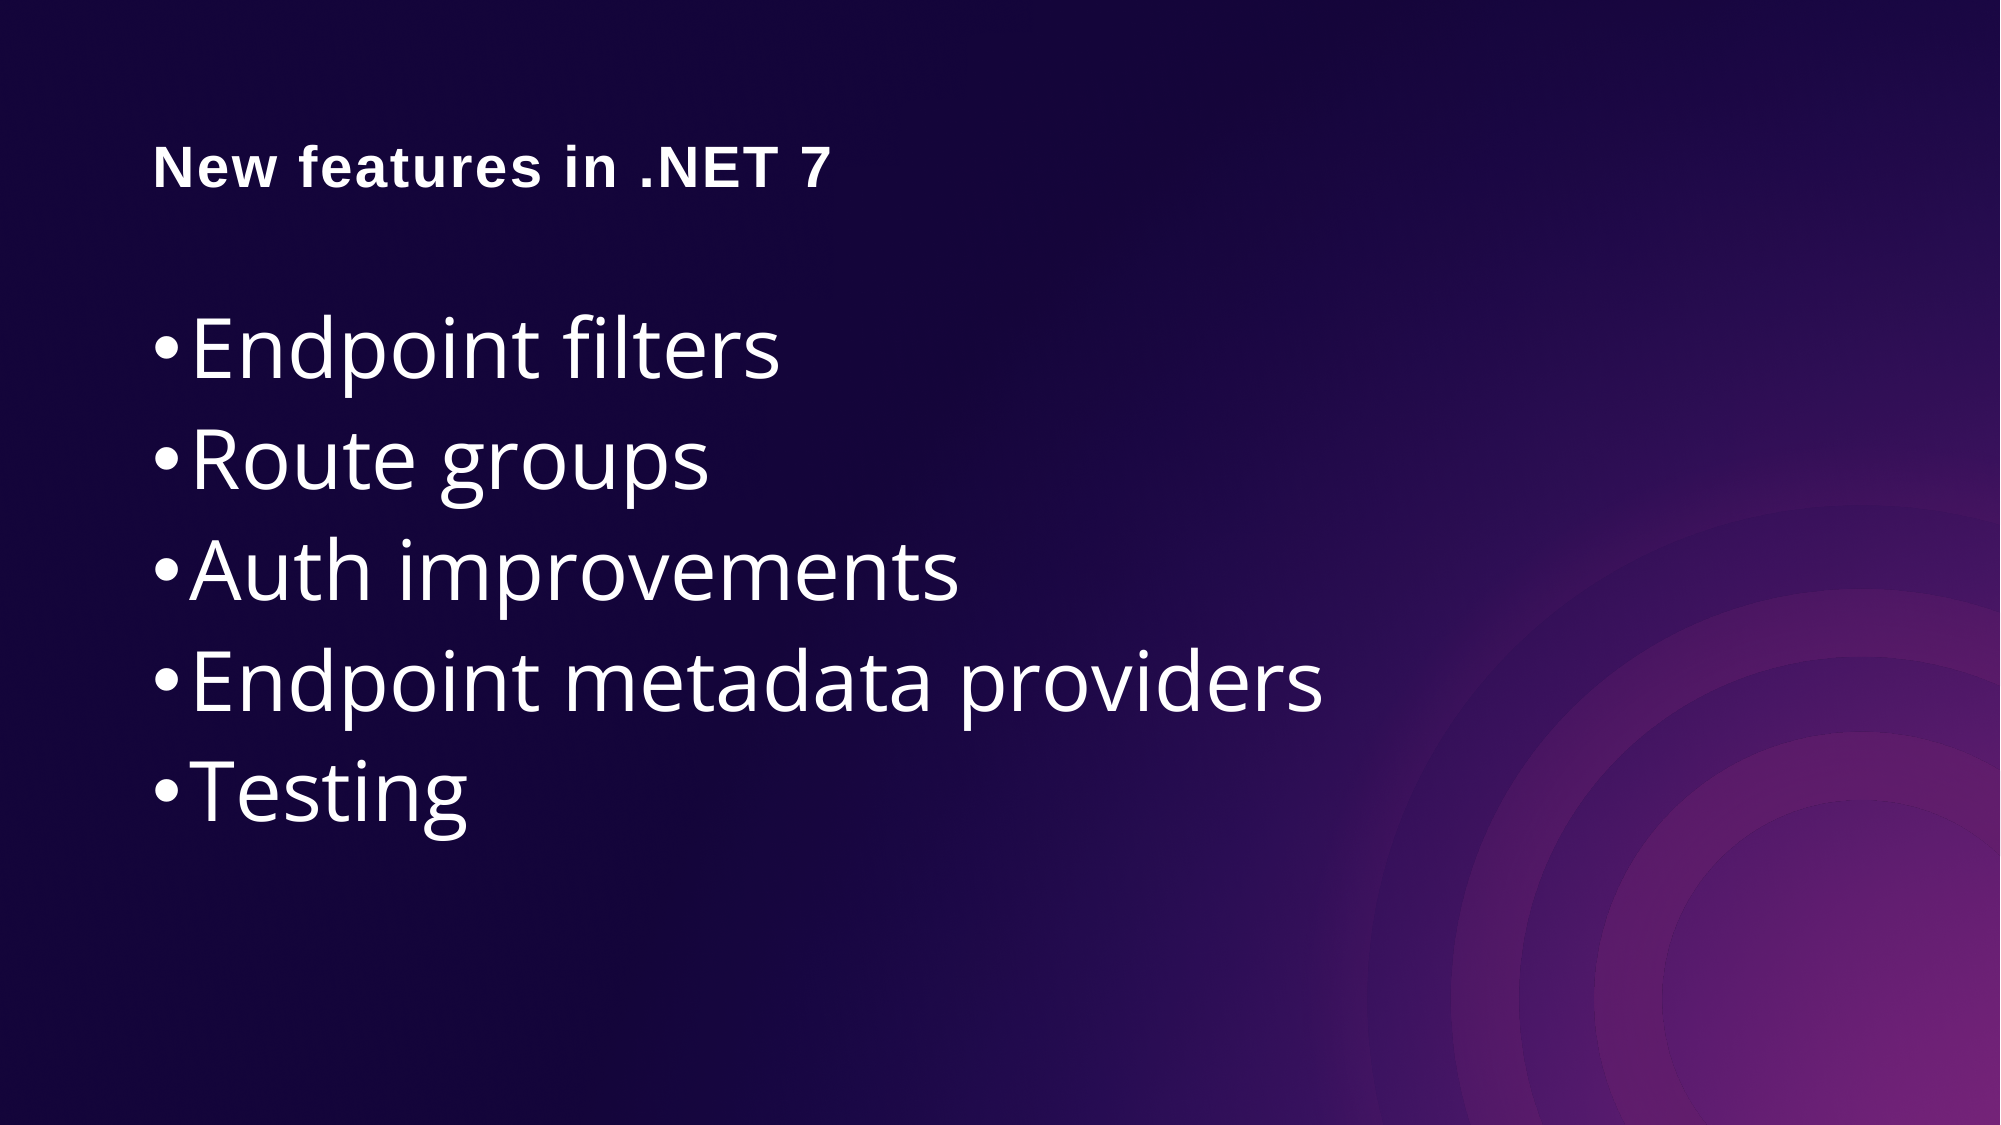

# New features in .NET 7
Endpoint filters
Route groups
Auth improvements
Endpoint metadata providers
Testing